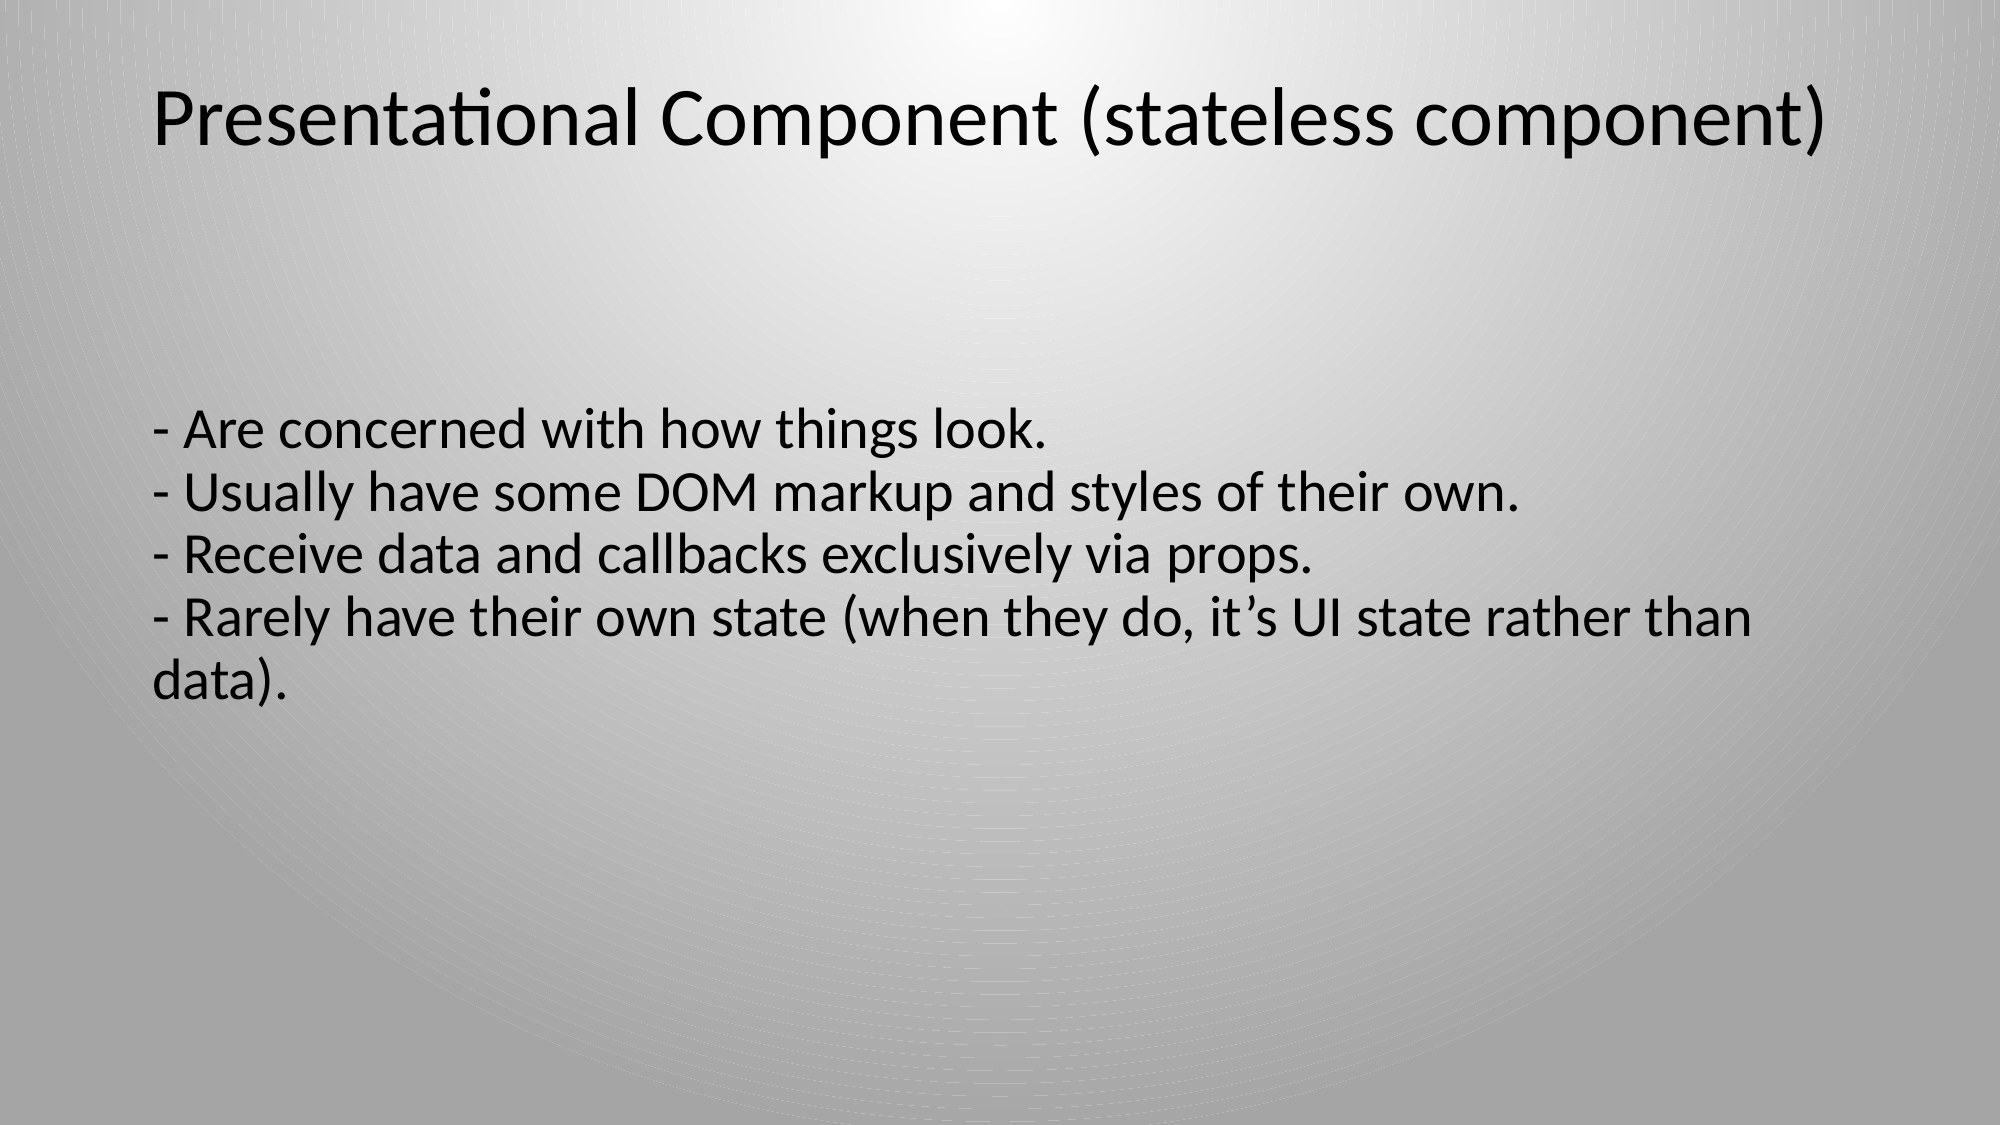

# Presentational Component (stateless component)

- Are concerned with how things look.
- Usually have some DOM markup and styles of their own.
- Receive data and callbacks exclusively via props.
- Rarely have their own state (when they do, it’s UI state rather than data).